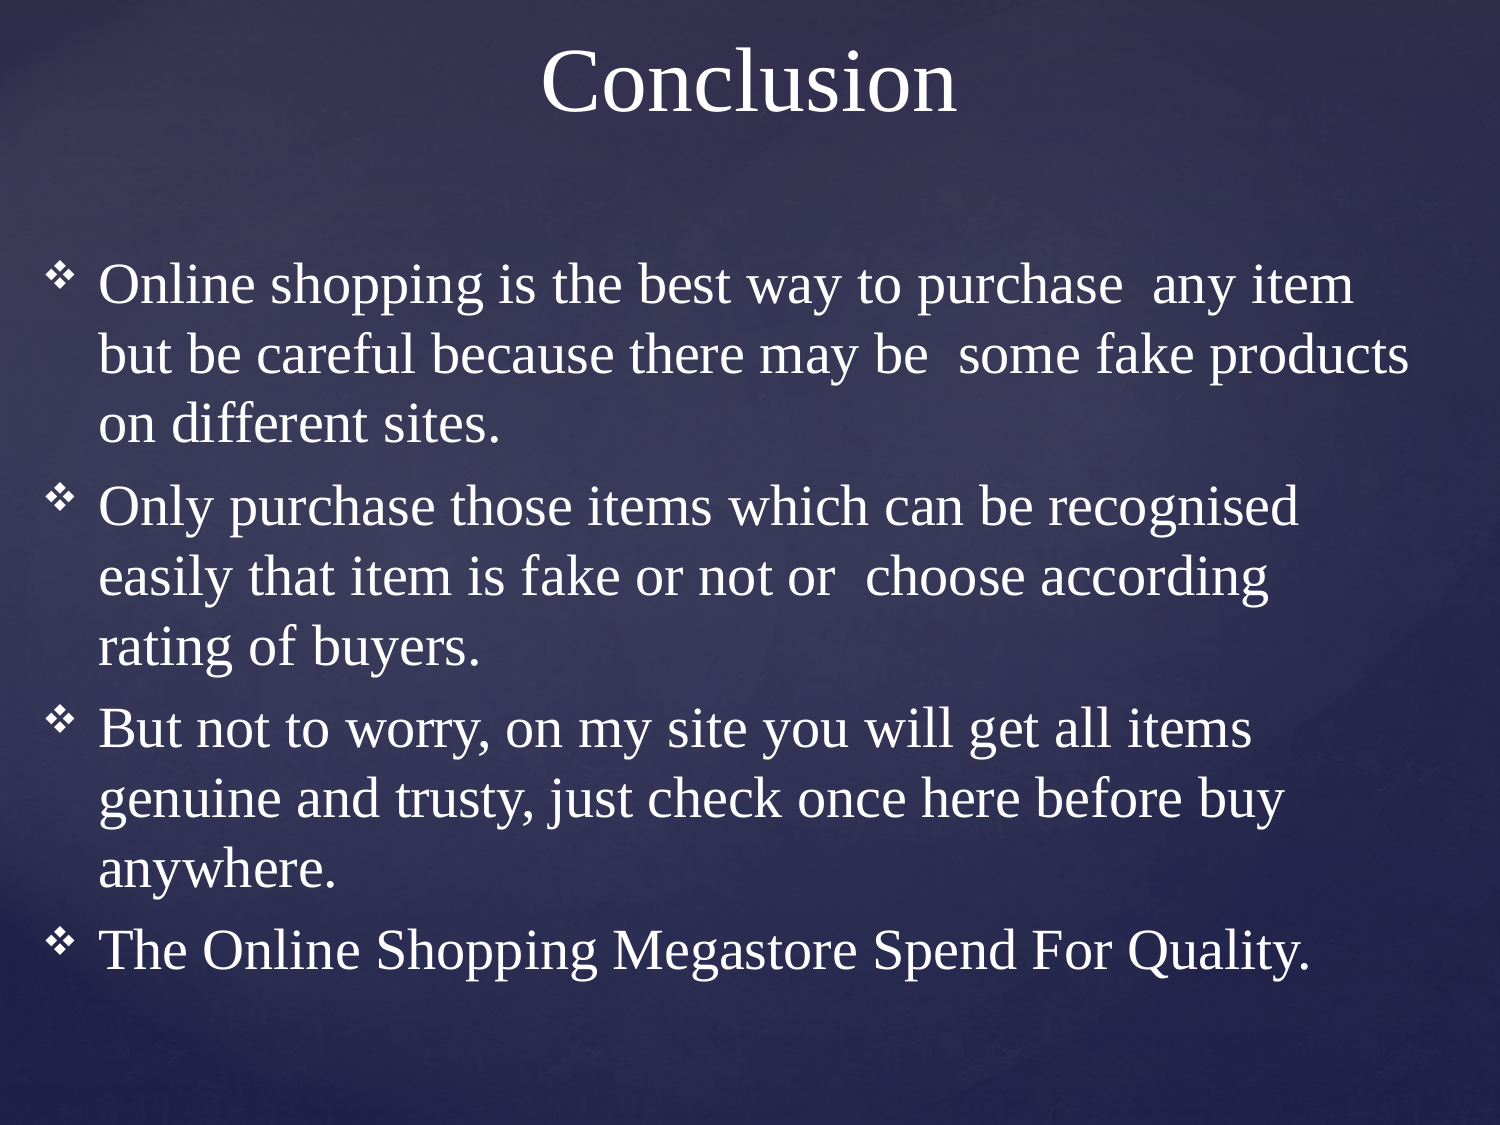

# Conclusion
Online shopping is the best way to purchase  any item but be careful because there may be  some fake products on different sites.
Only purchase those items which can be recognised easily that item is fake or not or  choose according rating of buyers.
But not to worry, on my site you will get all items genuine and trusty, just check once here before buy anywhere.
The Online Shopping Megastore Spend For Quality.